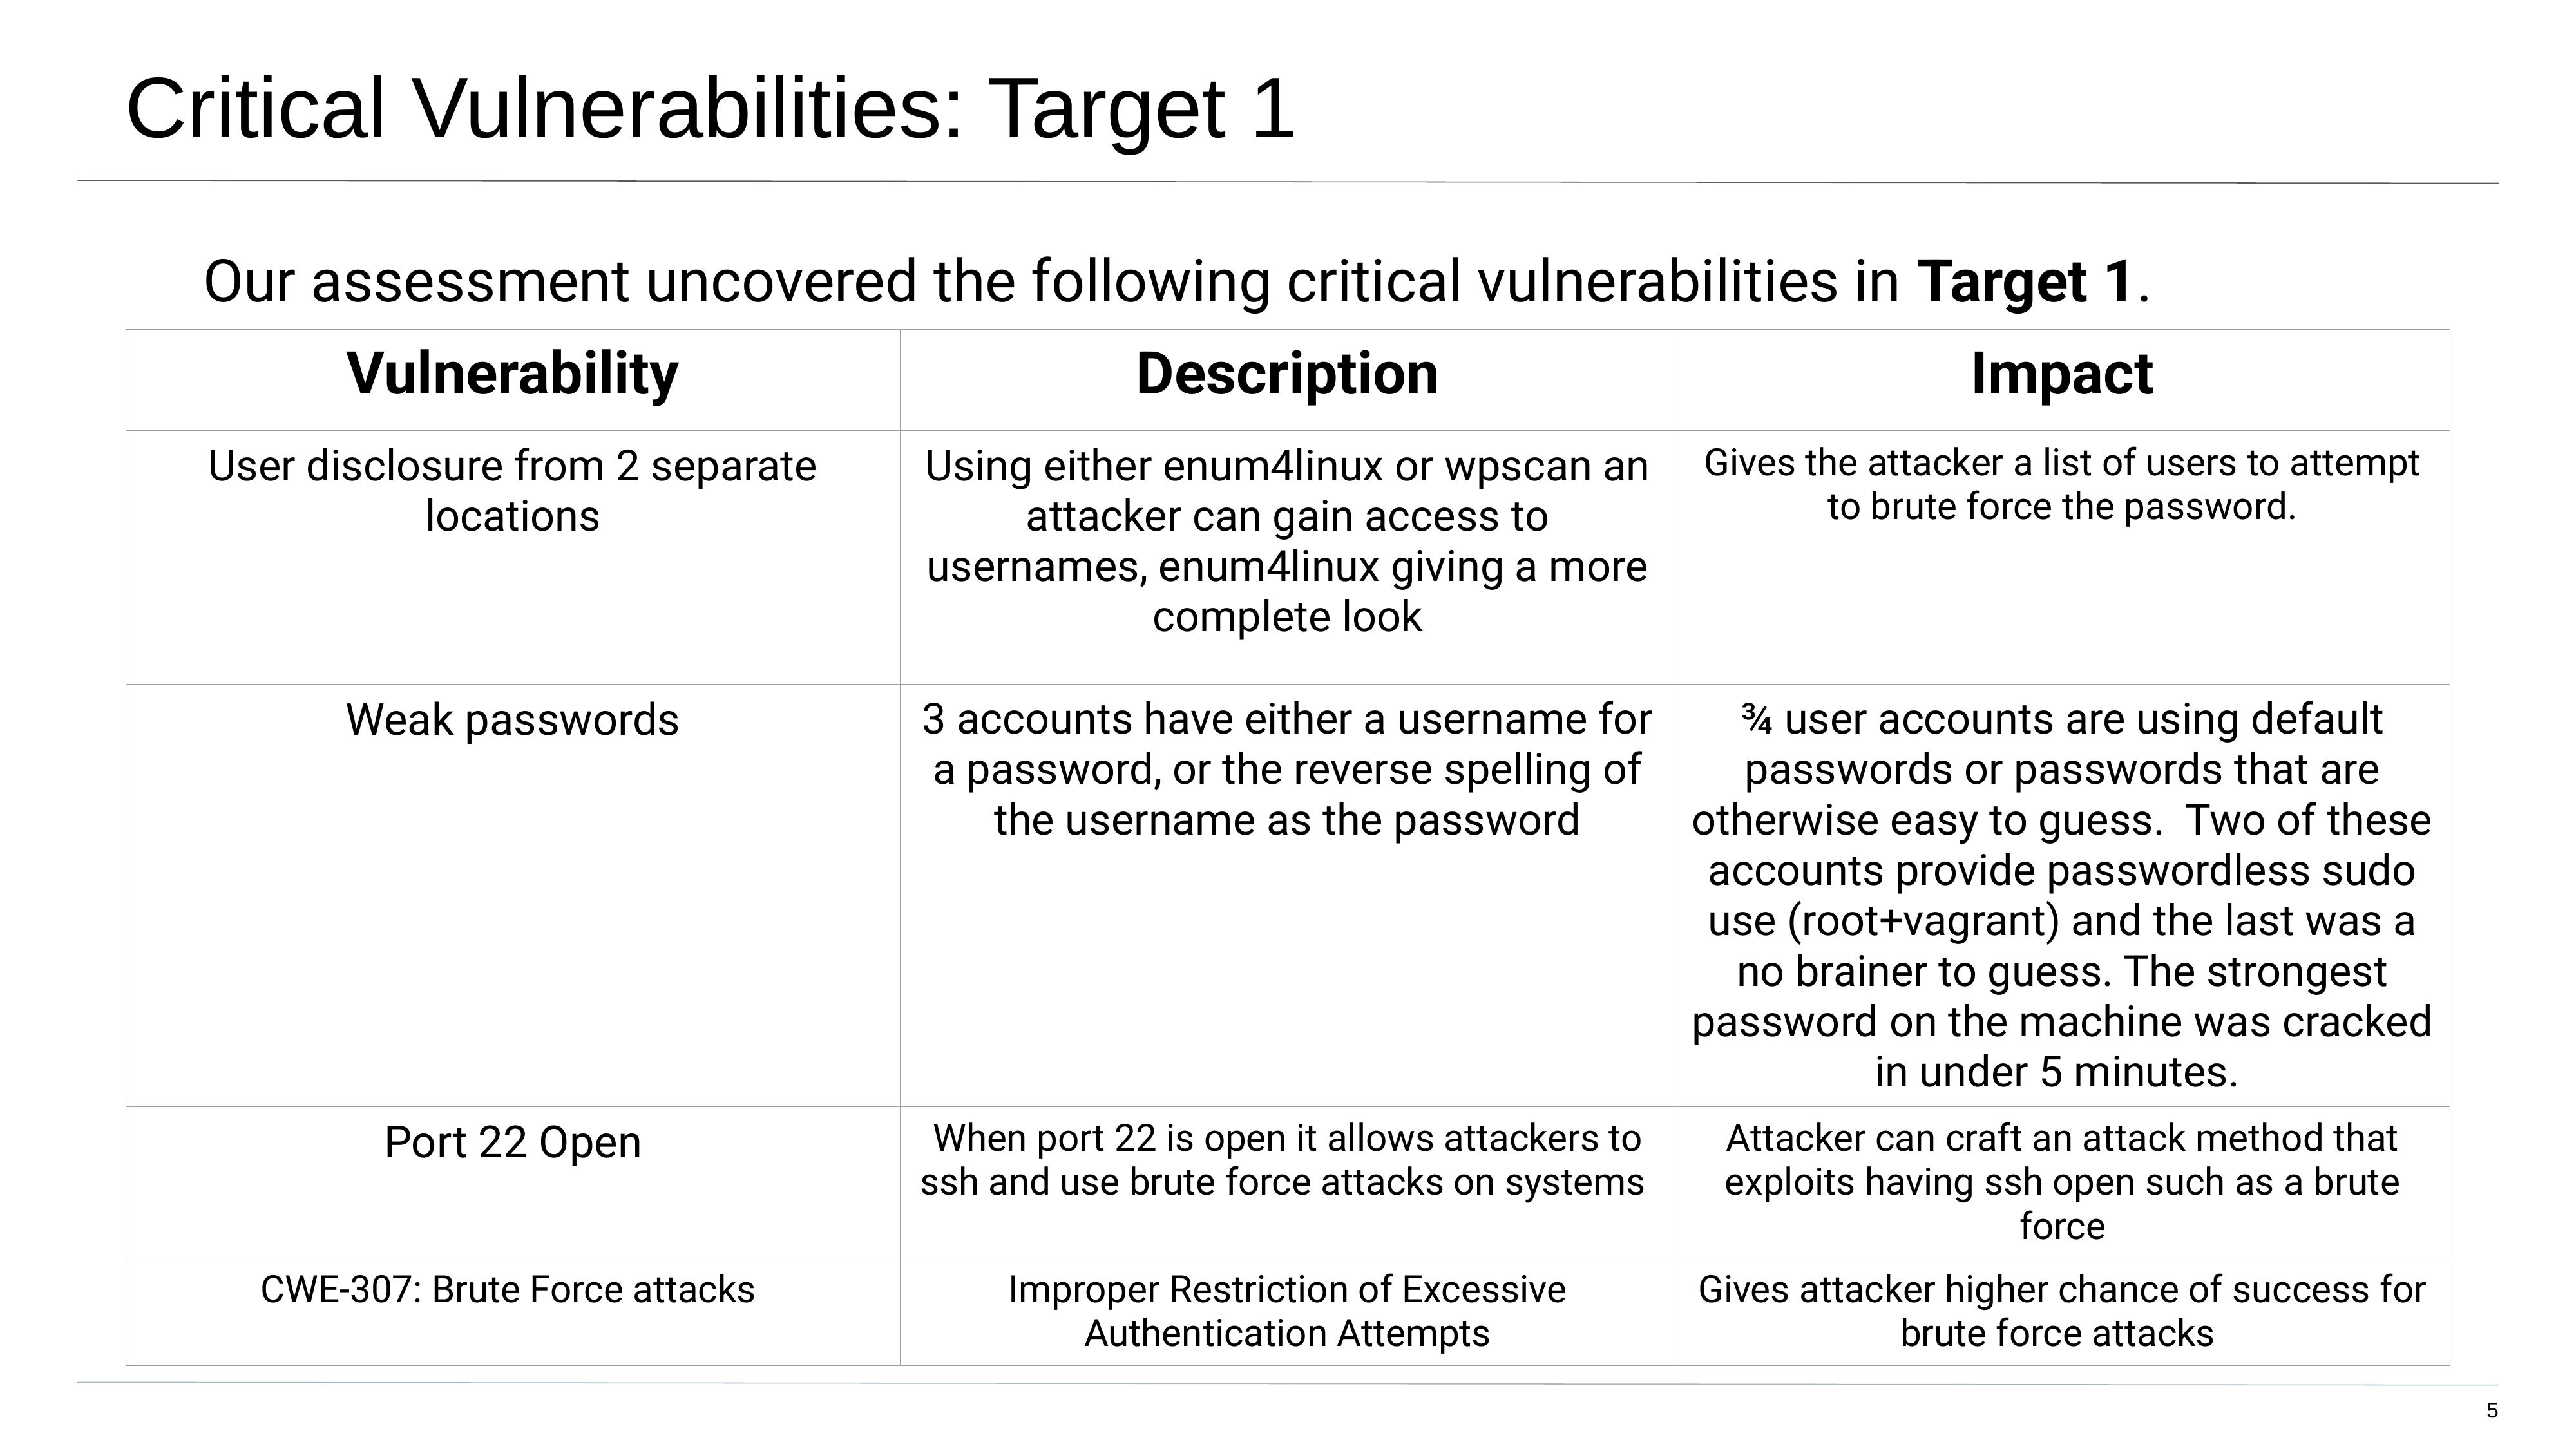

# Critical Vulnerabilities: Target 1
Our assessment uncovered the following critical vulnerabilities in Target 1.

| Vulnerability | Description | Impact |
| --- | --- | --- |
| User disclosure from 2 separate locations | Using either enum4linux or wpscan an attacker can gain access to usernames, enum4linux giving a more complete look | Gives the attacker a list of users to attempt to brute force the password. |
| Weak passwords | 3 accounts have either a username for a password, or the reverse spelling of the username as the password | ¾ user accounts are using default passwords or passwords that are otherwise easy to guess. Two of these accounts provide passwordless sudo use (root+vagrant) and the last was a no brainer to guess. The strongest password on the machine was cracked in under 5 minutes. |
| Port 22 Open | When port 22 is open it allows attackers to ssh and use brute force attacks on systems | Attacker can craft an attack method that exploits having ssh open such as a brute force |
| CWE-307: Brute Force attacks | Improper Restriction of Excessive Authentication Attempts | Gives attacker higher chance of success for brute force attacks |
5